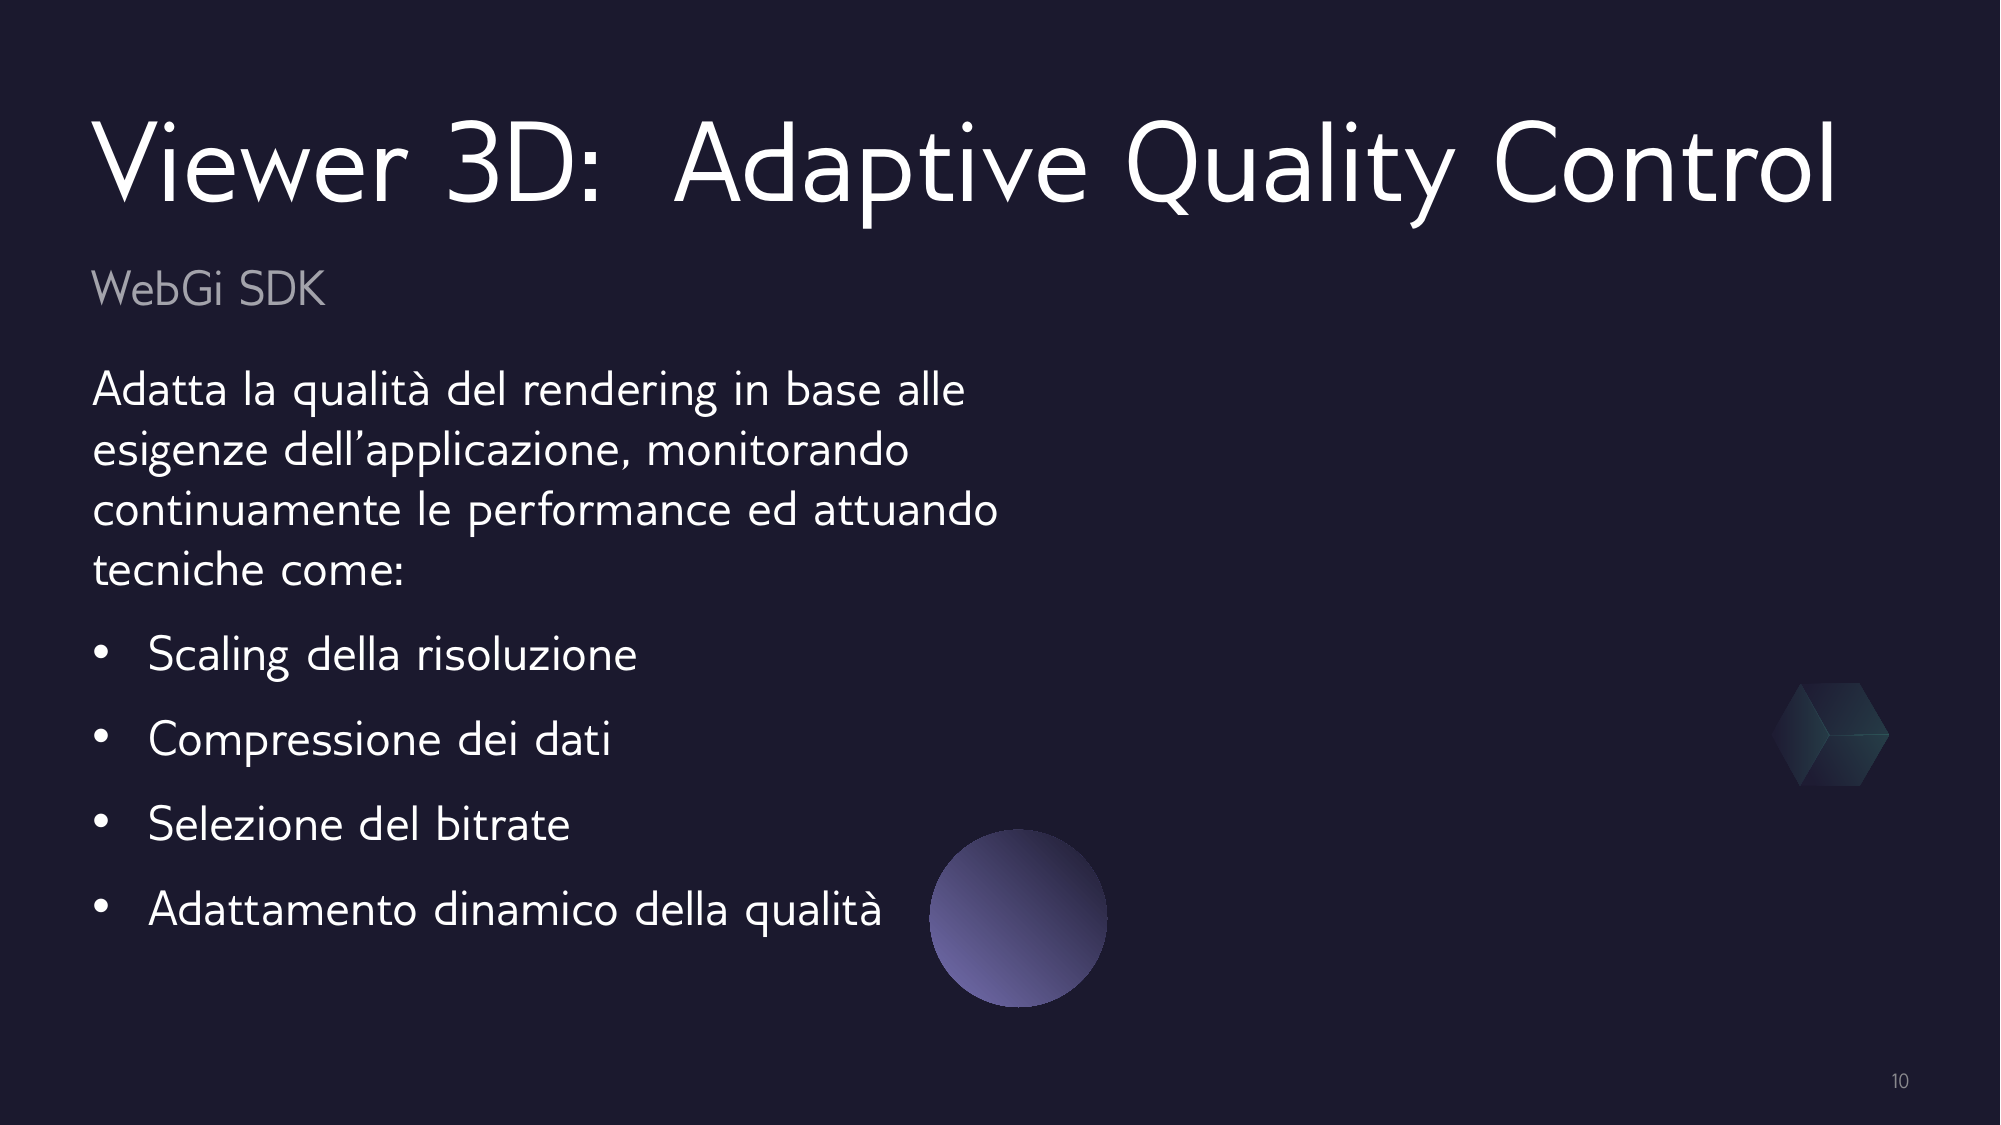

# Viewer 3D:  Adaptive Quality Control
WebGi SDK
Adatta la qualità del rendering in base alle esigenze dell’applicazione, monitorando continuamente le performance ed attuando tecniche come:
Scaling della risoluzione
Compressione dei dati
Selezione del bitrate
Adattamento dinamico della qualità
10